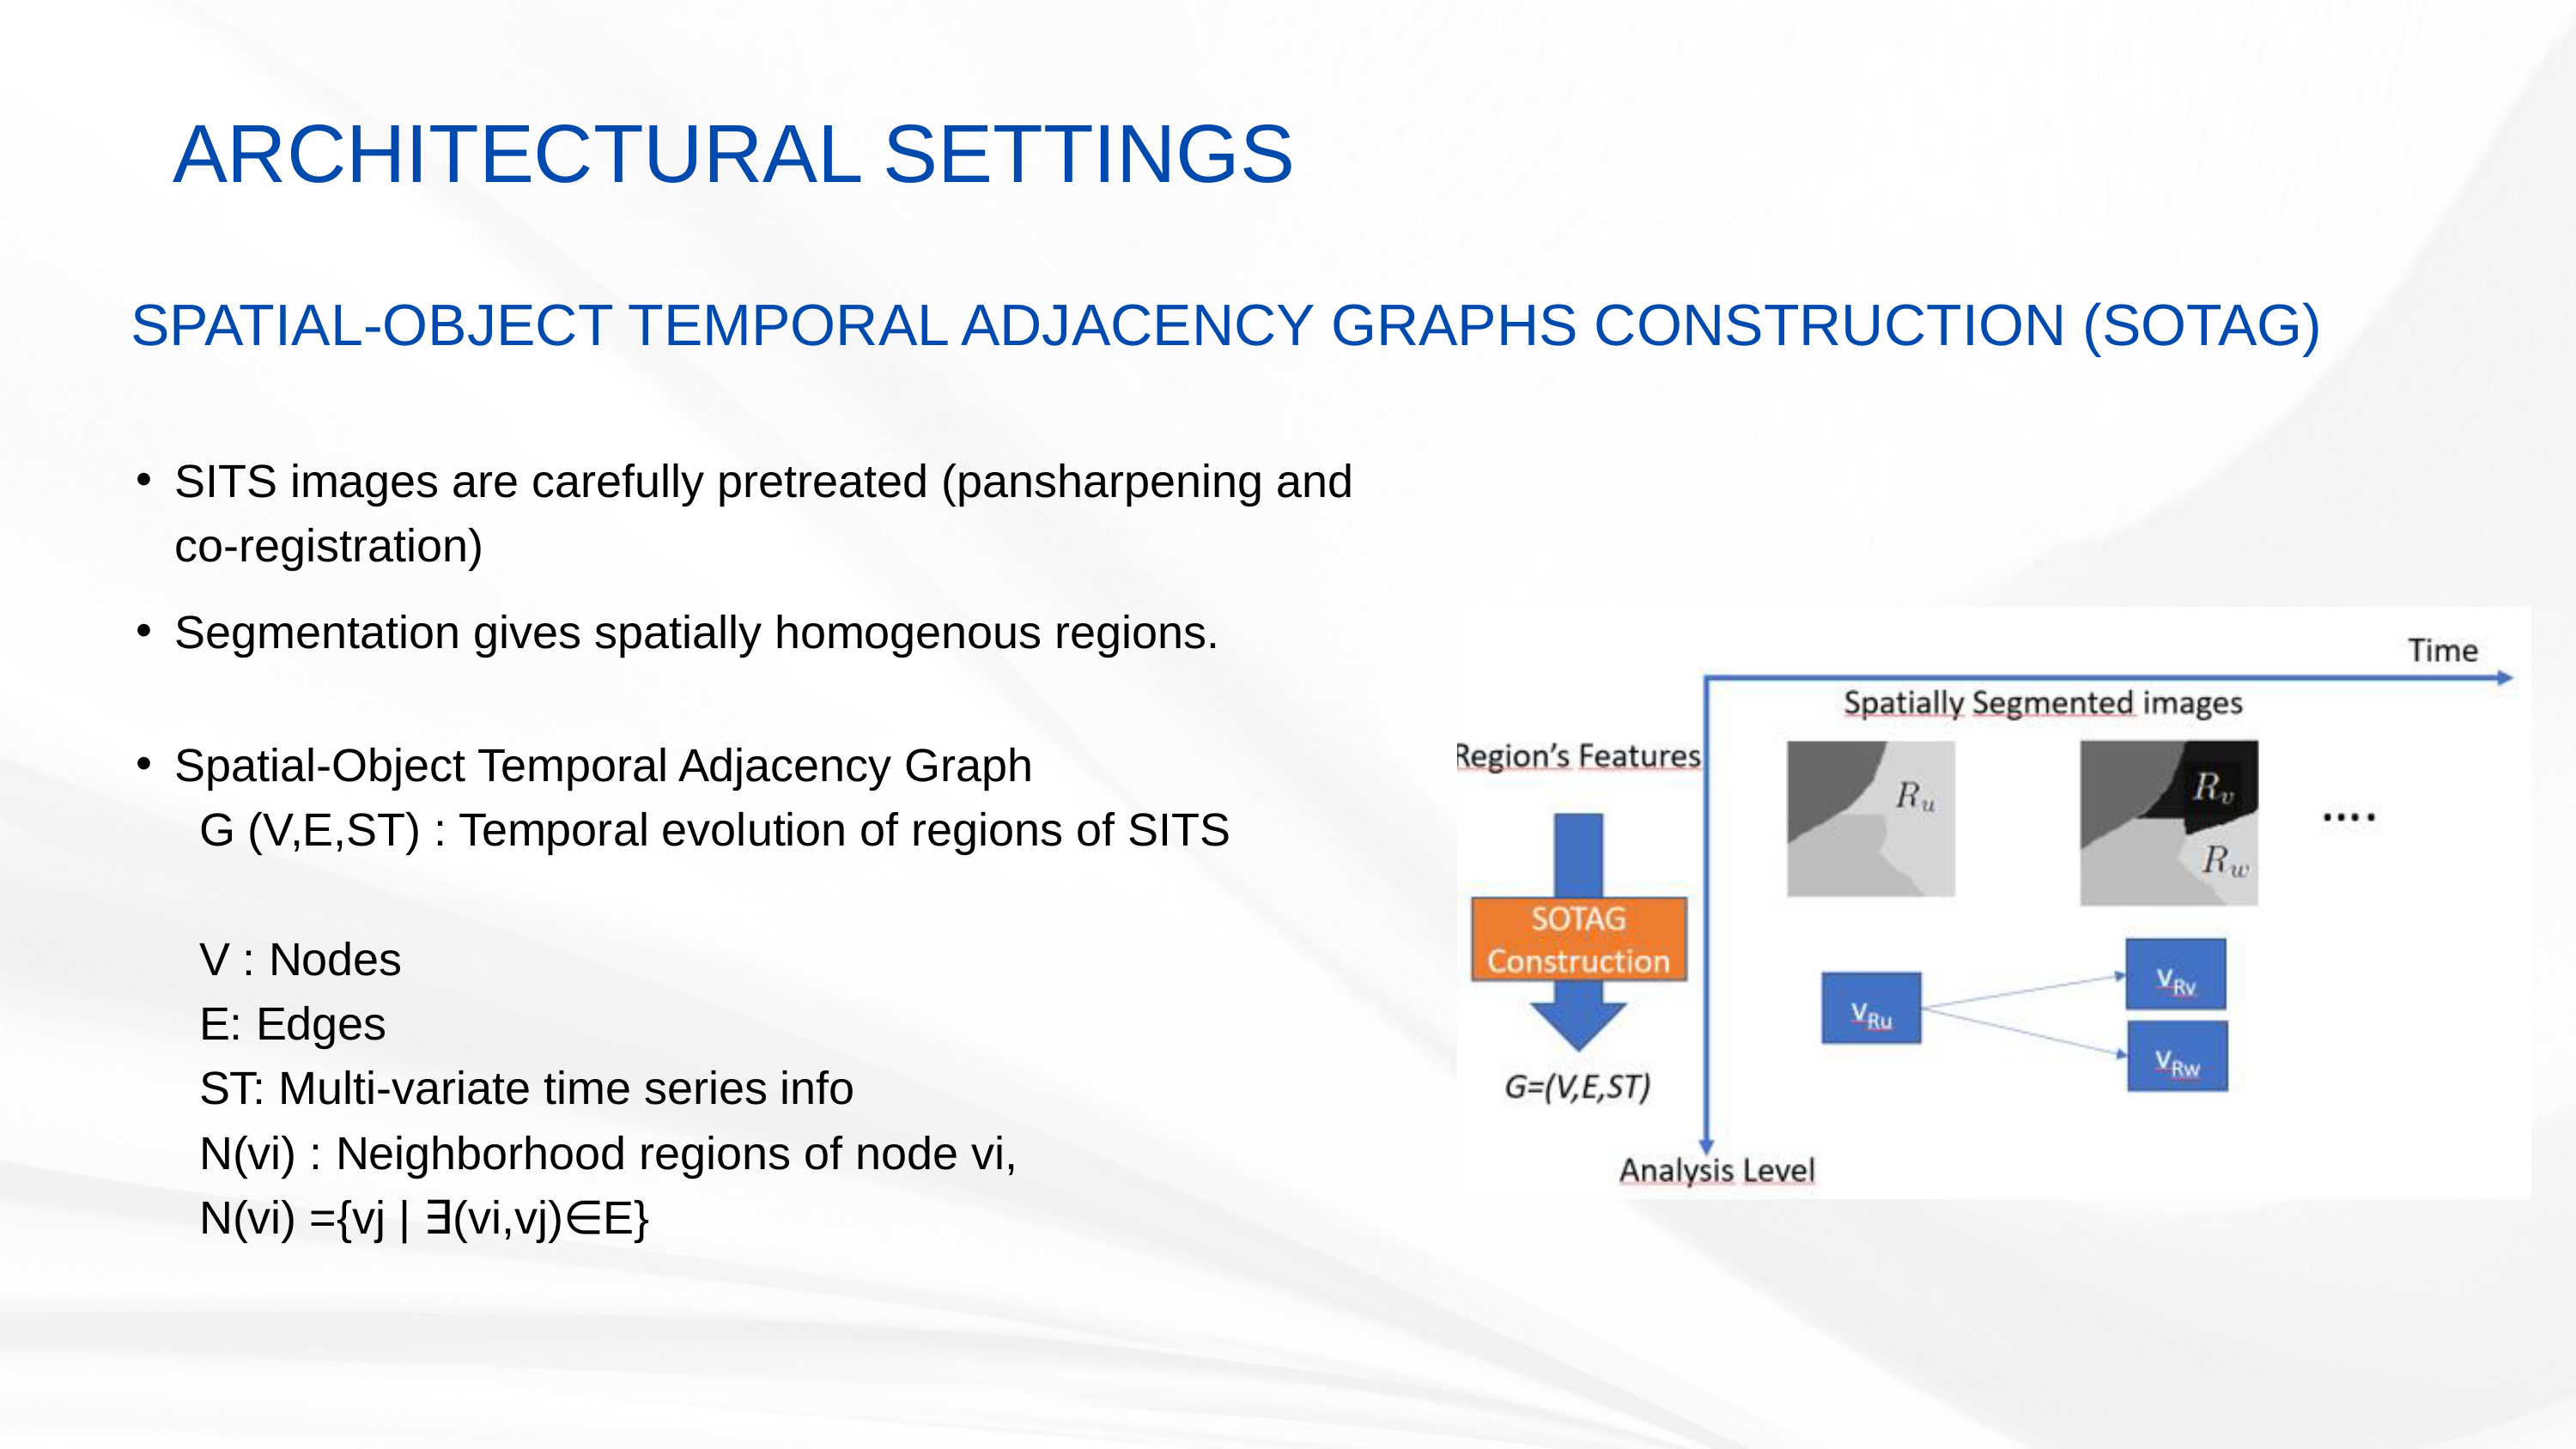

ARCHITECTURAL SETTINGS
SPATIAL-OBJECT TEMPORAL ADJACENCY GRAPHS CONSTRUCTION (SOTAG)
SITS images are carefully pretreated (pansharpening and co-registration)

Segmentation gives spatially homogenous regions.

Spatial-Object Temporal Adjacency Graph
        G (V,E,ST) : Temporal evolution of regions of SITS

        V : Nodes
        E: Edges
        ST: Multi-variate time series info
        N(vi) : Neighborhood regions of node vi,
        N(vi) ={vj | ∃(vi,vj)∈E}